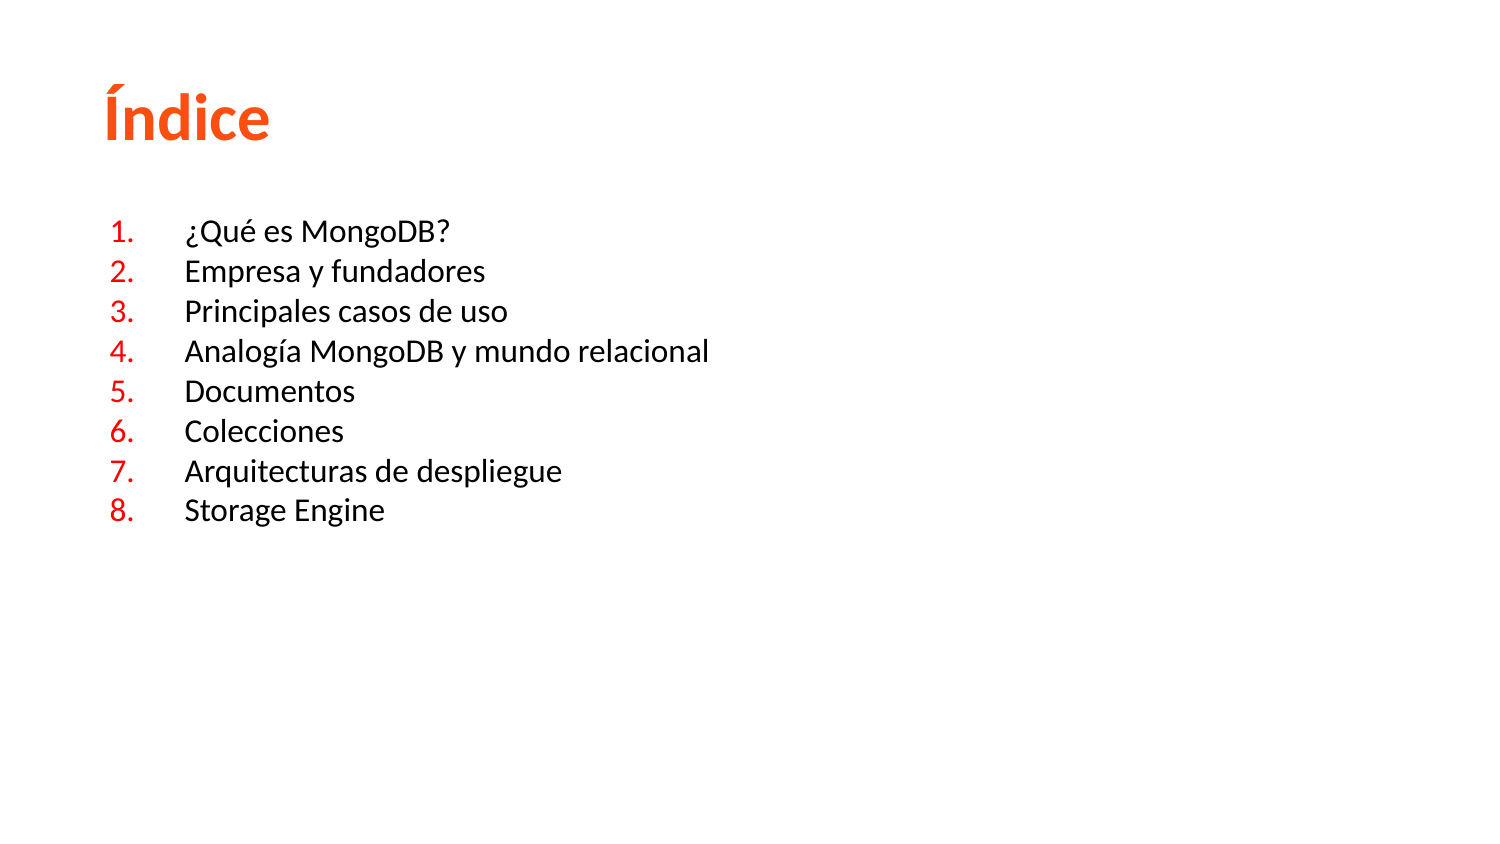

Índice
¿Qué es MongoDB?
Empresa y fundadores
Principales casos de uso
Analogía MongoDB y mundo relacional
Documentos
Colecciones
Arquitecturas de despliegue
Storage Engine